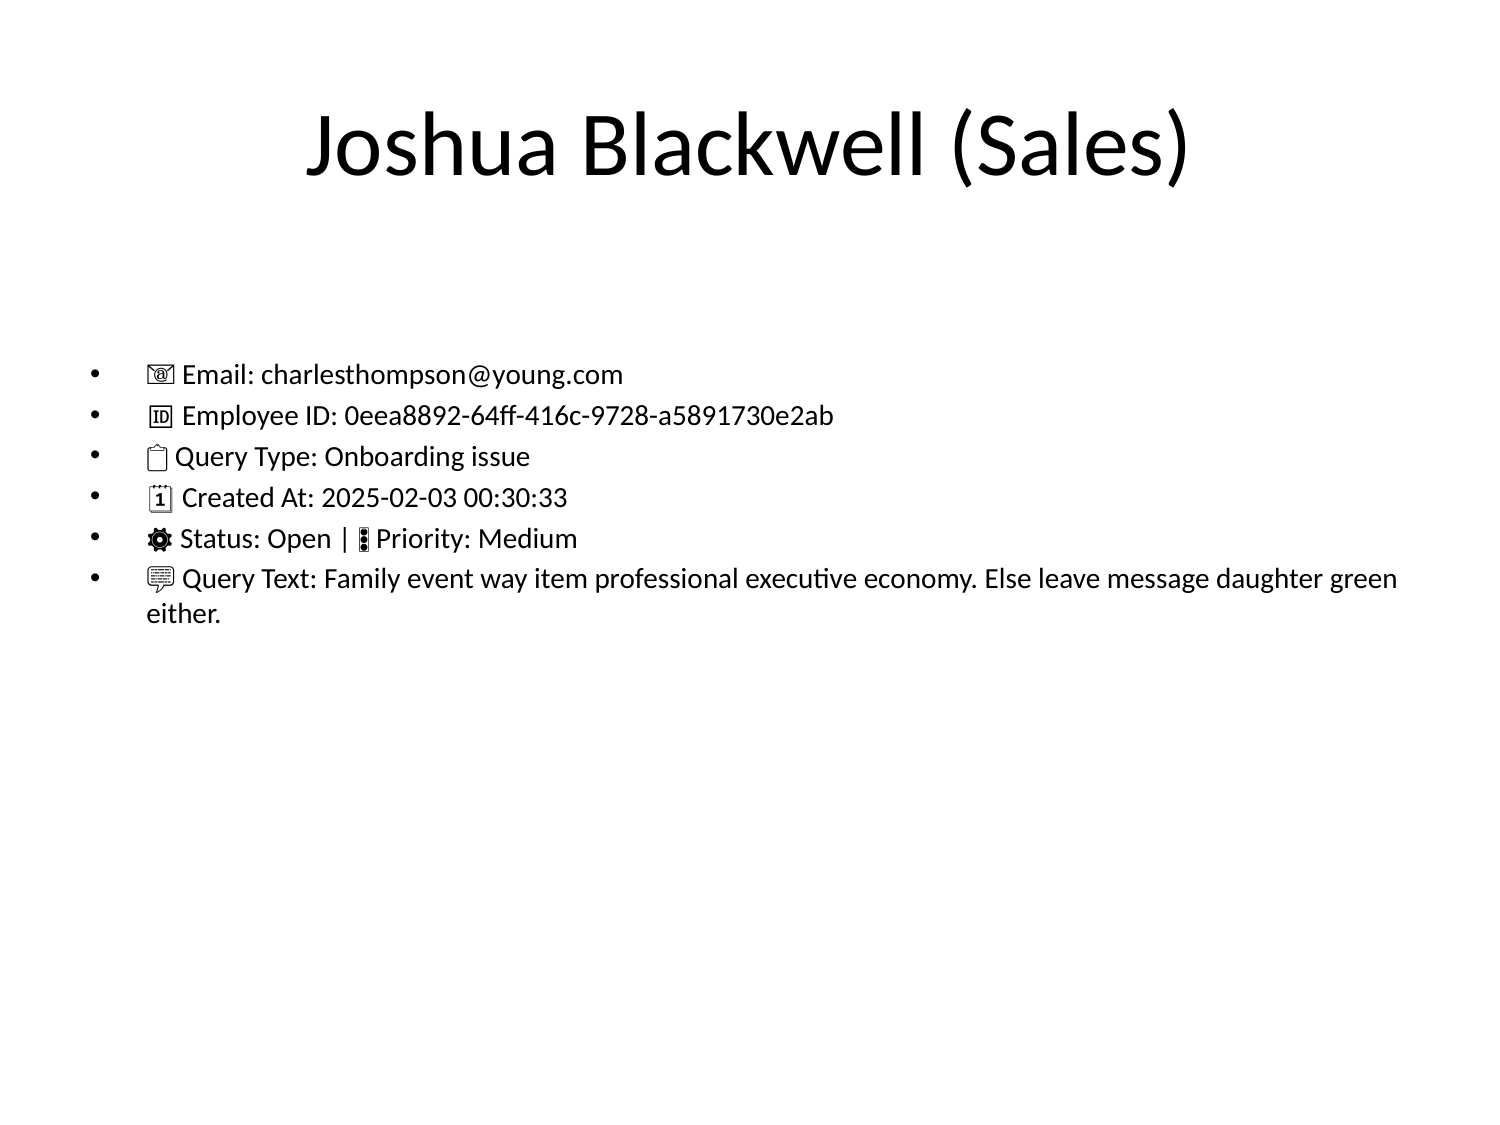

# Joshua Blackwell (Sales)

📧 Email: charlesthompson@young.com
🆔 Employee ID: 0eea8892-64ff-416c-9728-a5891730e2ab
📋 Query Type: Onboarding issue
🗓 Created At: 2025-02-03 00:30:33
⚙ Status: Open | 🚦 Priority: Medium
💬 Query Text: Family event way item professional executive economy. Else leave message daughter green either.